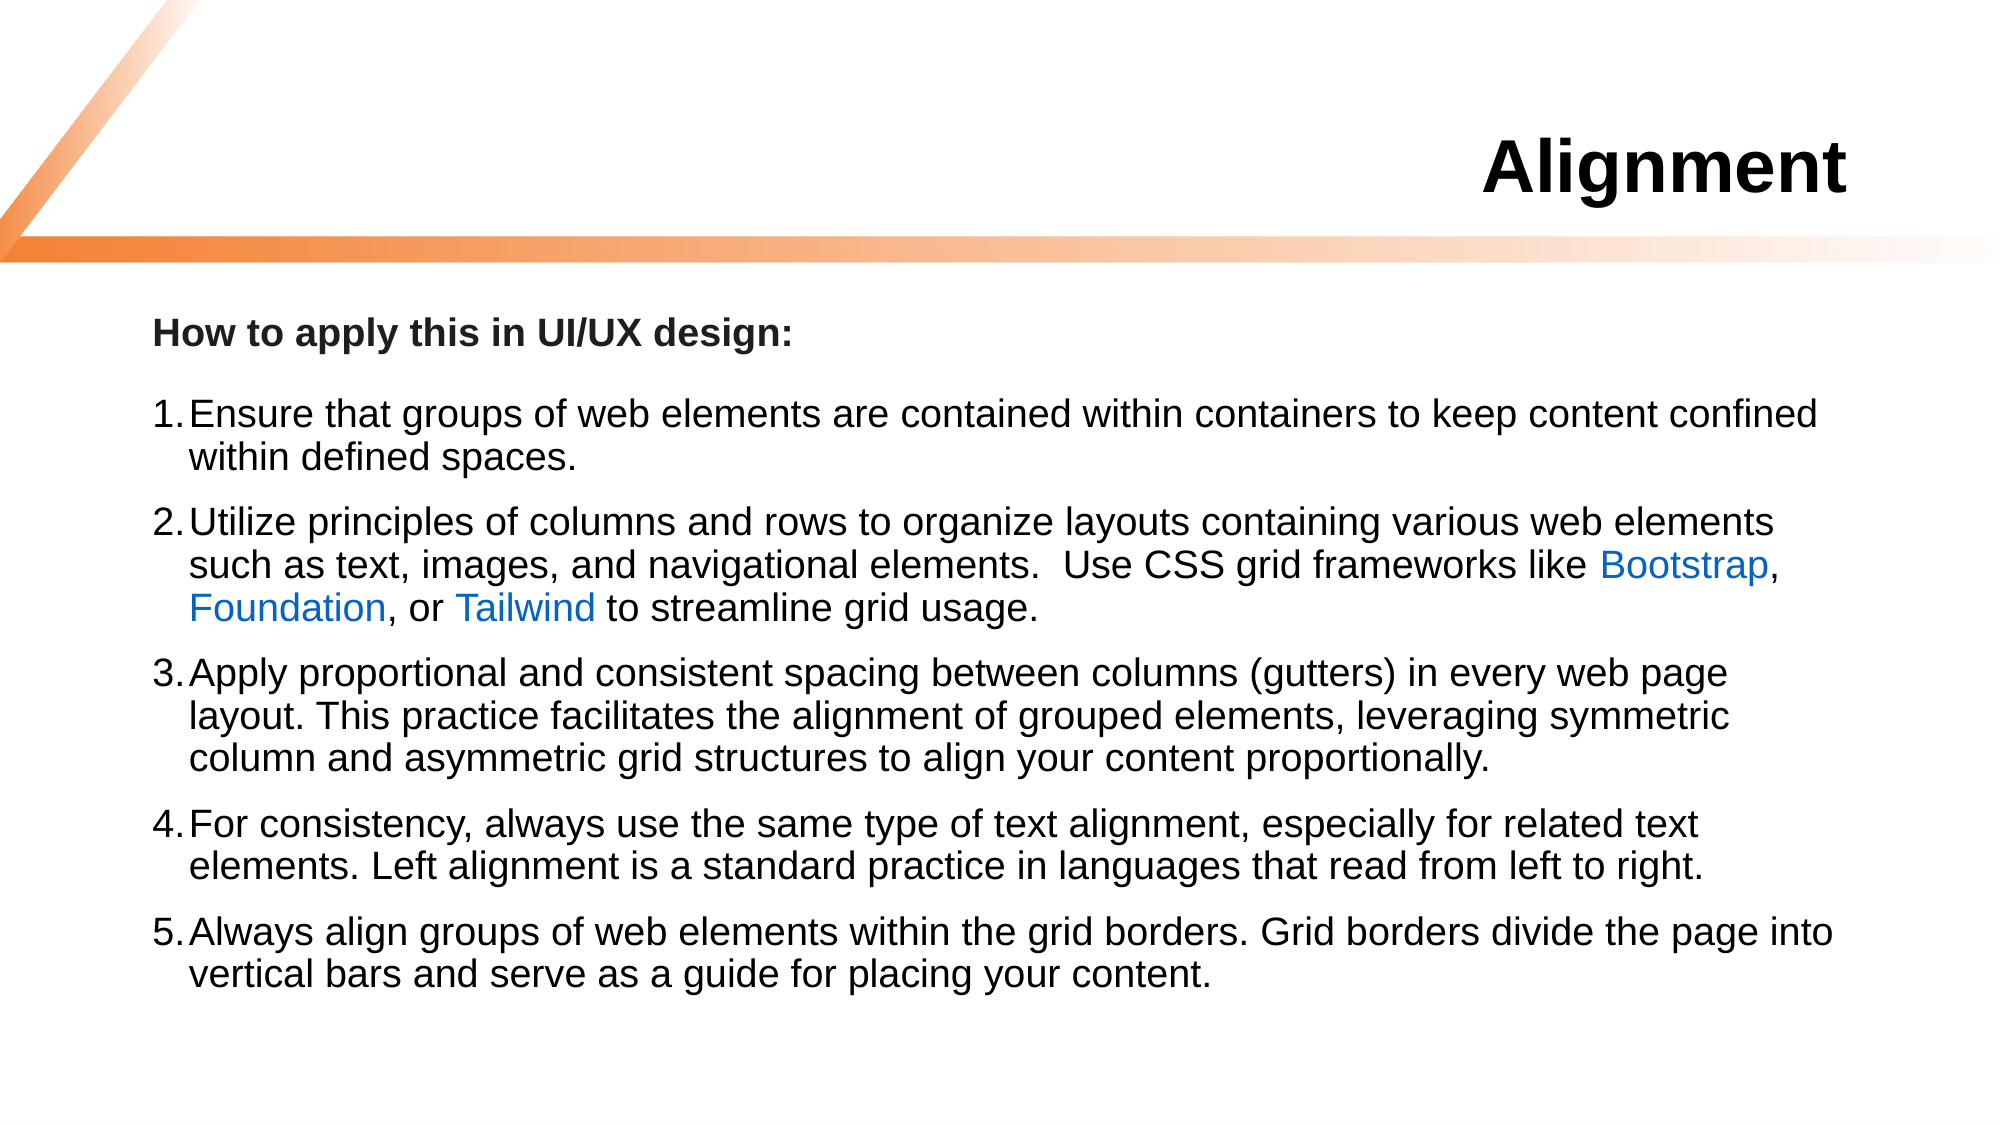

# Alignment
How to apply this in UI/UX design:
Ensure that groups of web elements are contained within containers to keep content confined within defined spaces.
Utilize principles of columns and rows to organize layouts containing various web elements such as text, images, and navigational elements.  Use CSS grid frameworks like Bootstrap, Foundation, or Tailwind to streamline grid usage.
Apply proportional and consistent spacing between columns (gutters) in every web page layout. This practice facilitates the alignment of grouped elements, leveraging symmetric column and asymmetric grid structures to align your content proportionally.
For consistency, always use the same type of text alignment, especially for related text elements. Left alignment is a standard practice in languages that read from left to right.
Always align groups of web elements within the grid borders. Grid borders divide the page into vertical bars and serve as a guide for placing your content.